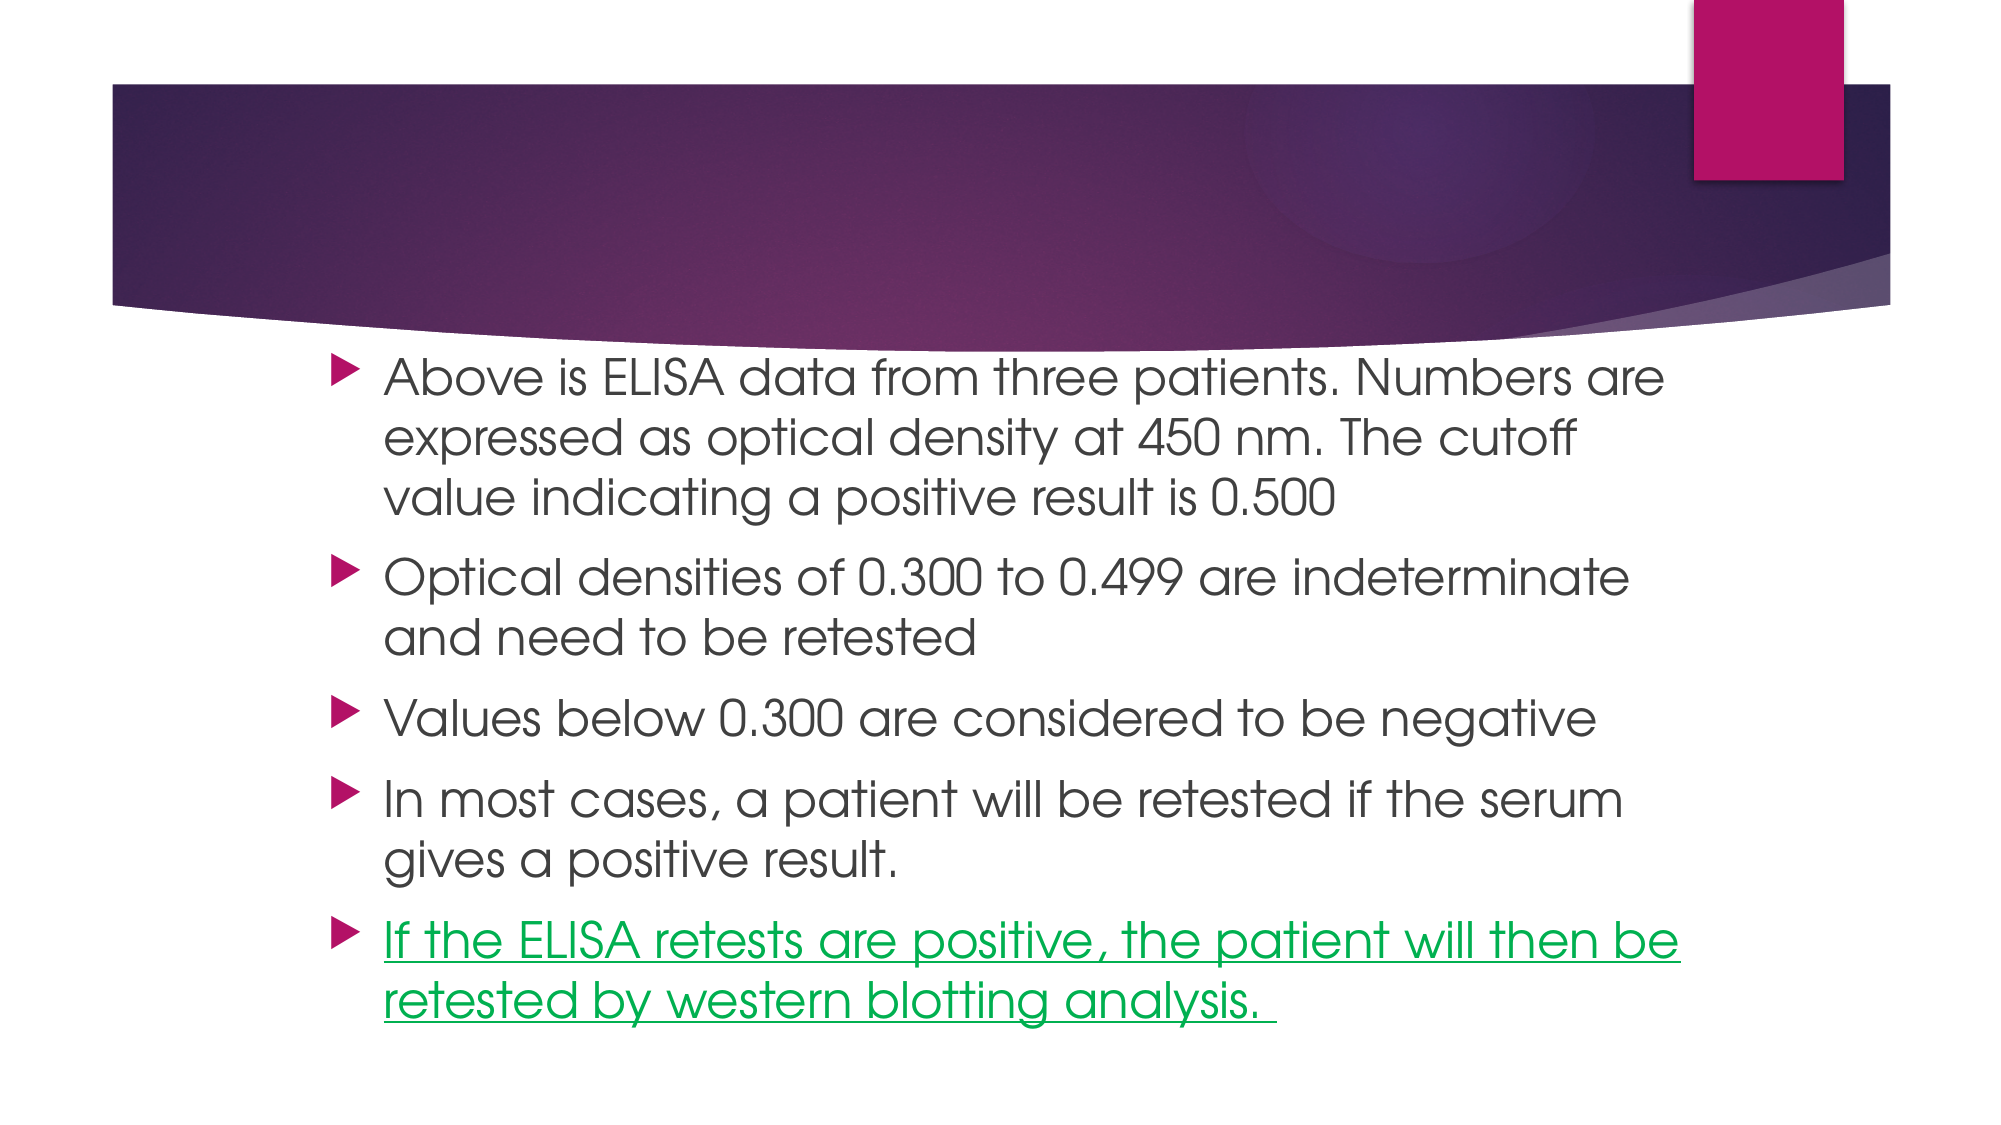

Above is ELISA data from three patients. Numbers are expressed as optical density at 450 nm. The cutoff value indicating a positive result is 0.500
Optical densities of 0.300 to 0.499 are indeterminate and need to be retested
Values below 0.300 are considered to be negative
In most cases, a patient will be retested if the serum gives a positive result.
If the ELISA retests are positive, the patient will then be retested by western blotting analysis.